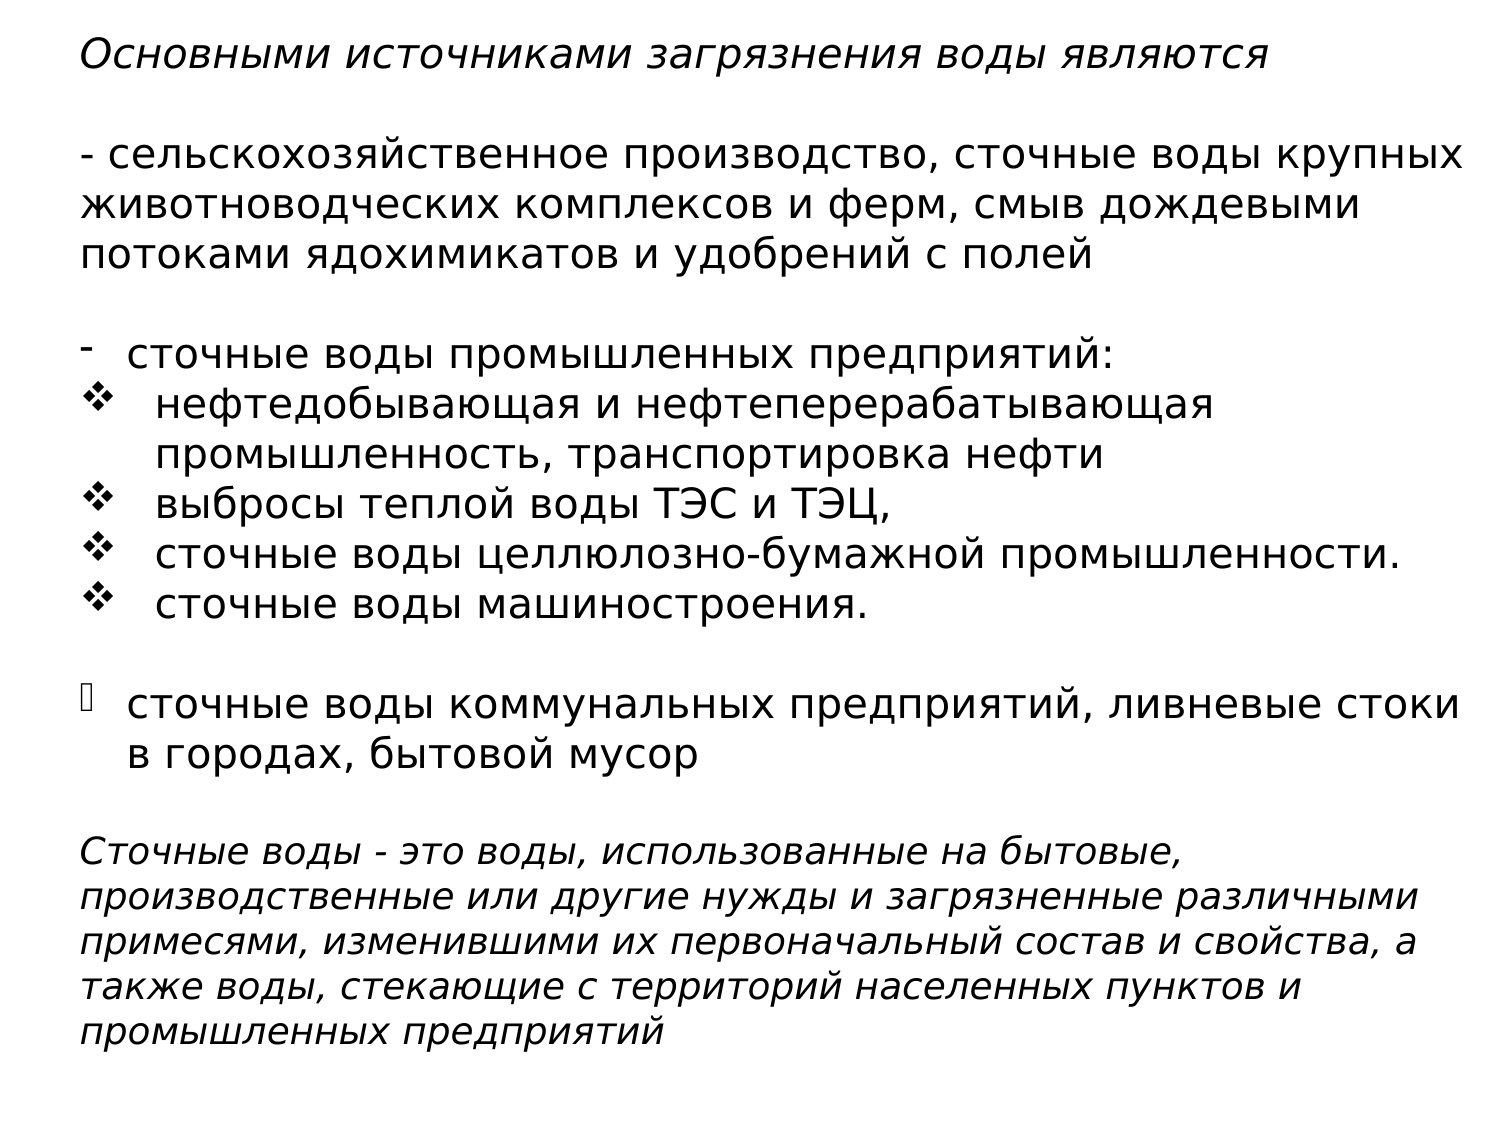

Основными источниками загрязнения воды являются

- сельскохозяйственное производство, сточные воды крупных животноводческих комплексов и ферм, смыв дождевыми потоками ядохимикатов и удобрений с полей

сточные воды промышленных предприятий:
нефтедобывающая и нефтеперерабатывающая промышленность, транспортировка нефти
выбросы теплой воды ТЭС и ТЭЦ,
сточные воды целлюлозно-бумажной промышленности.
сточные воды машиностроения.

сточные воды коммунальных предприятий, ливневые стоки в городах, бытовой мусор

Сточные воды - это воды, использованные на бытовые, производственные или другие нужды и загрязненные различными примесями, изменившими их первоначальный состав и свойства, а также воды, стекающие с территорий населенных пунктов и промышленных предприятий